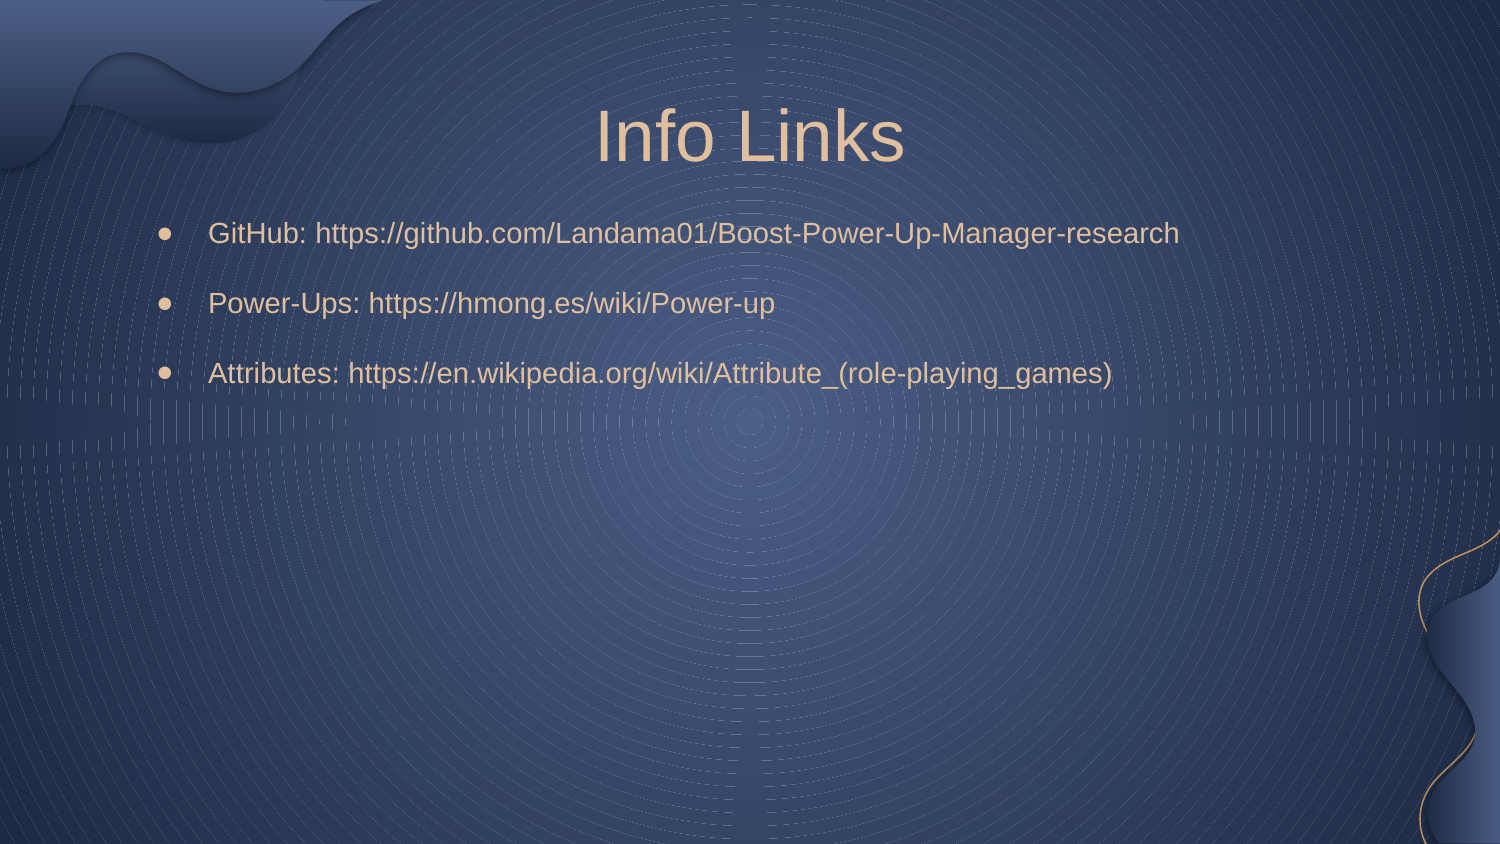

# Info Links
GitHub: https://github.com/Landama01/Boost-Power-Up-Manager-research

Power-Ups: https://hmong.es/wiki/Power-up

Attributes: https://en.wikipedia.org/wiki/Attribute_(role-playing_games)